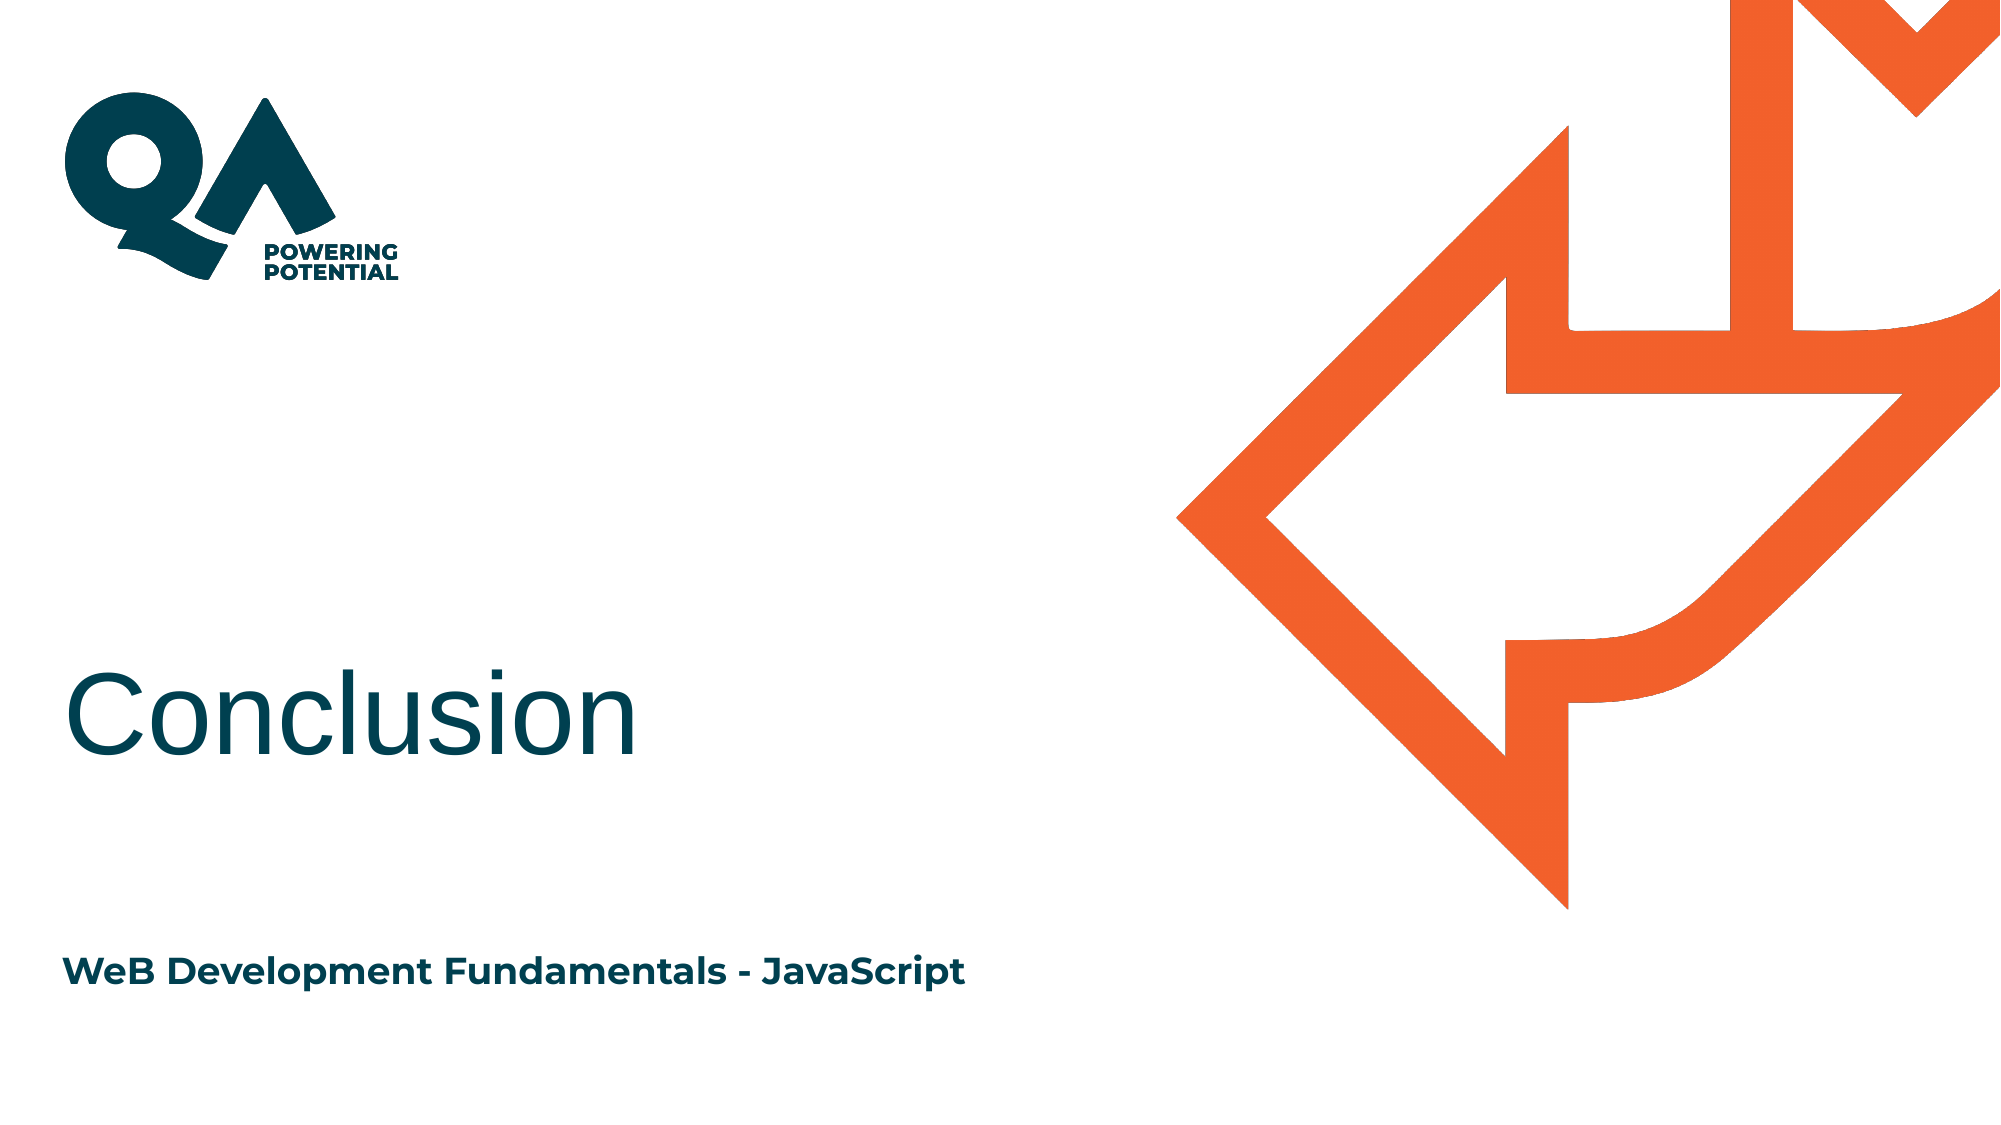

# Conclusion
WeB Development Fundamentals - JavaScript